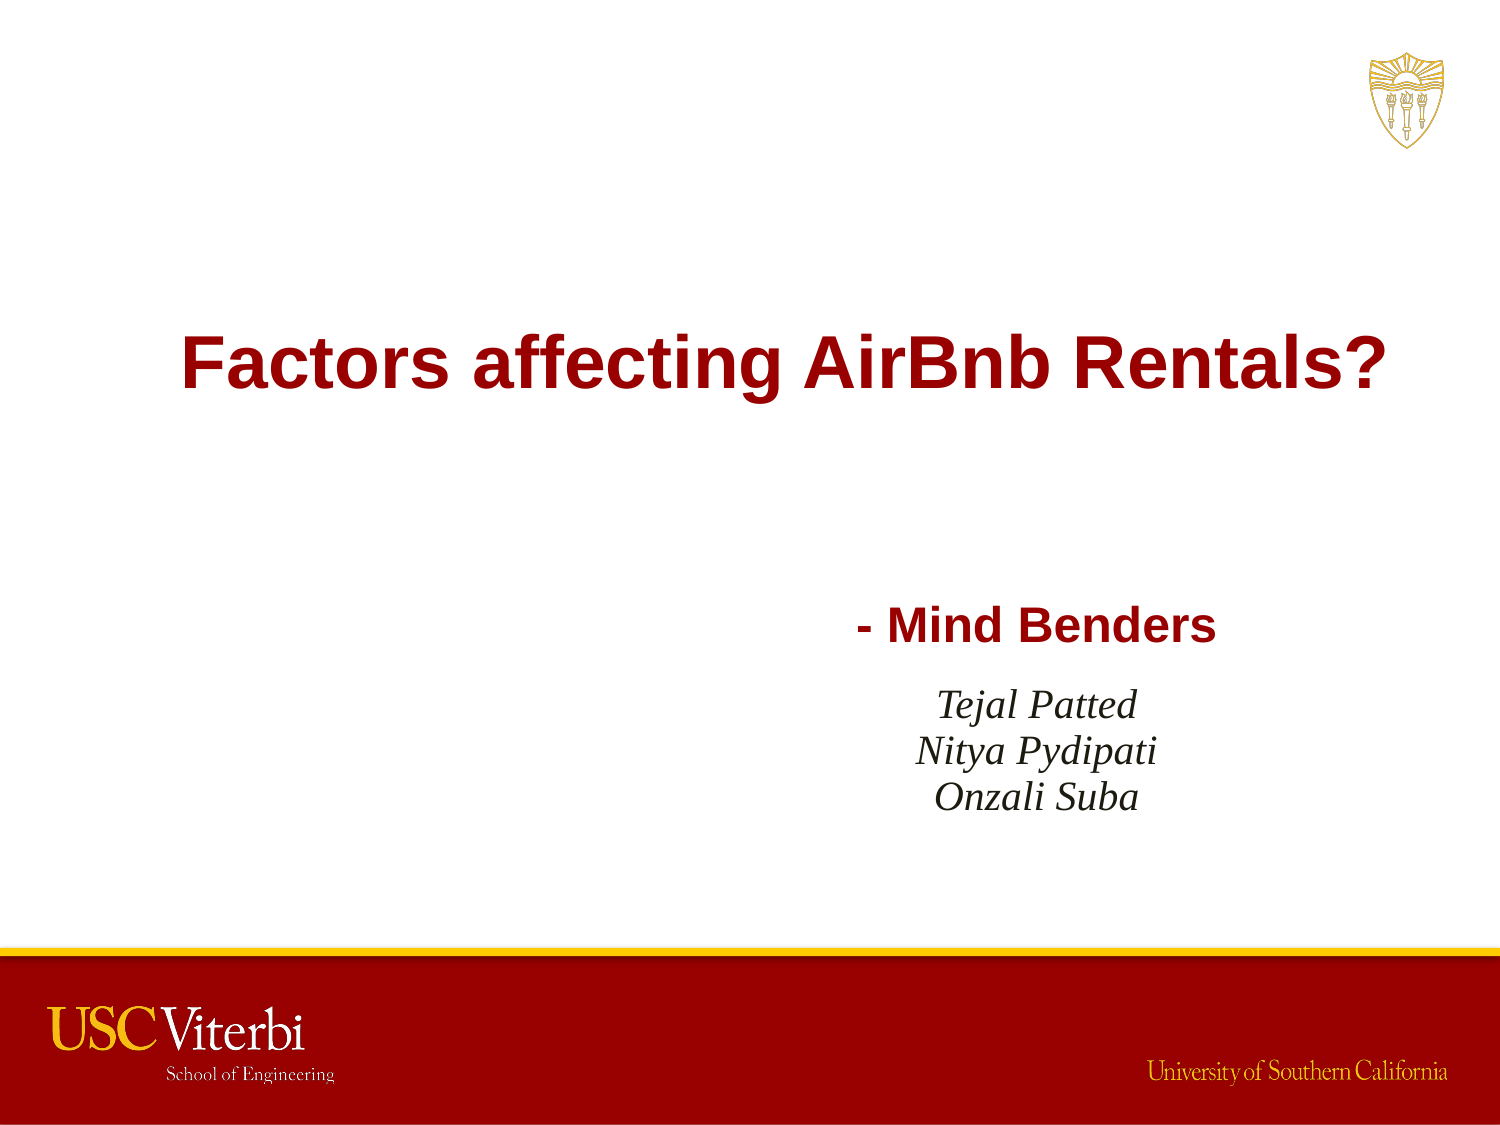

Factors affecting AirBnb Rentals?
- Mind Benders
Tejal Patted
Nitya Pydipati
Onzali Suba